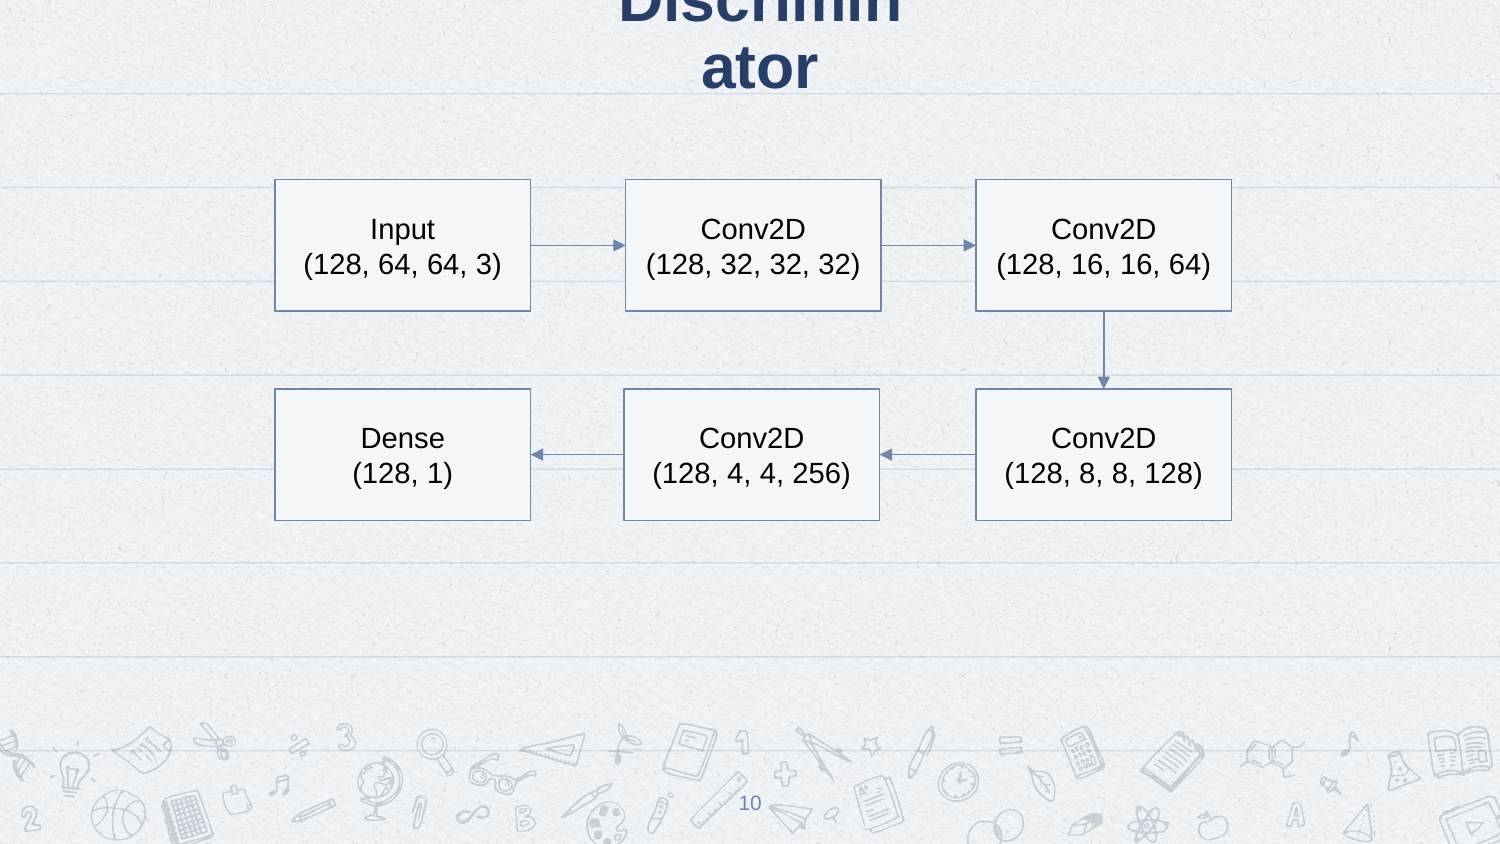

# Discriminator
Input
(128, 64, 64, 3)
Conv2D
(128, 32, 32, 32)
Conv2D
(128, 16, 16, 64)
Dense
(128, 1)
Conv2D
(128, 4, 4, 256)
Conv2D
(128, 8, 8, 128)
10